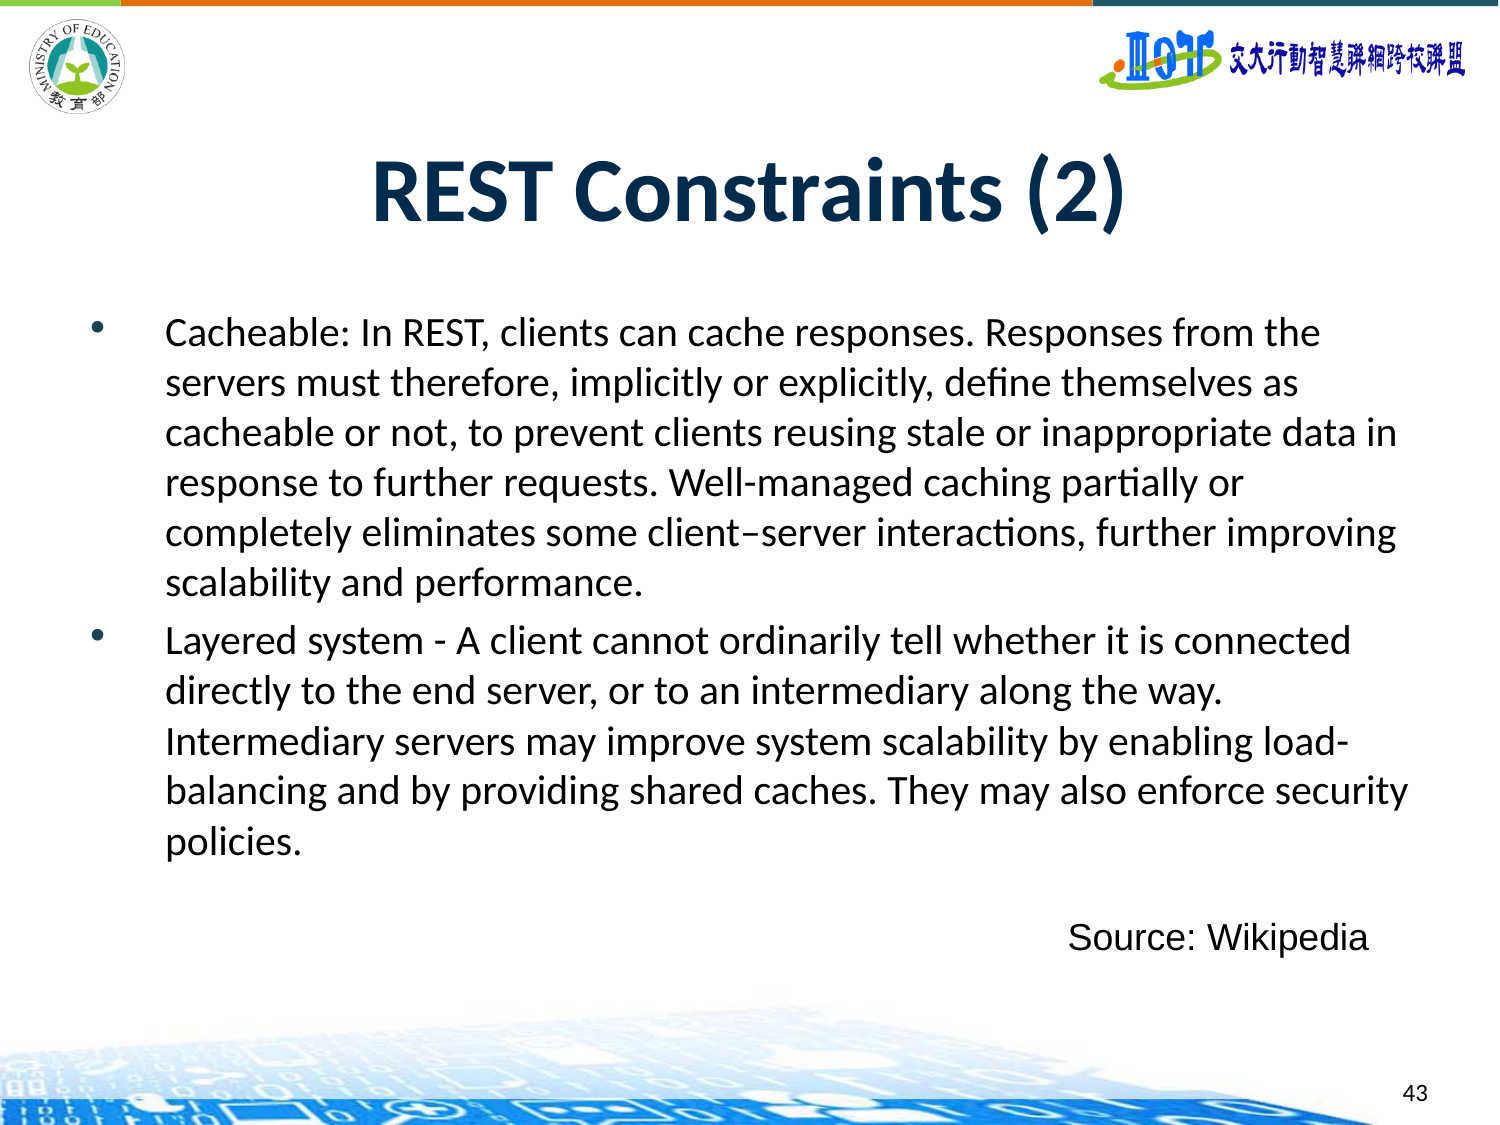

# REST Constraints (2)
Cacheable: In REST, clients can cache responses. Responses from the servers must therefore, implicitly or explicitly, define themselves as cacheable or not, to prevent clients reusing stale or inappropriate data in response to further requests. Well-managed caching partially or completely eliminates some client–server interactions, further improving scalability and performance.
Layered system - A client cannot ordinarily tell whether it is connected directly to the end server, or to an intermediary along the way. Intermediary servers may improve system scalability by enabling load-balancing and by providing shared caches. They may also enforce security policies.
Source: Wikipedia
43